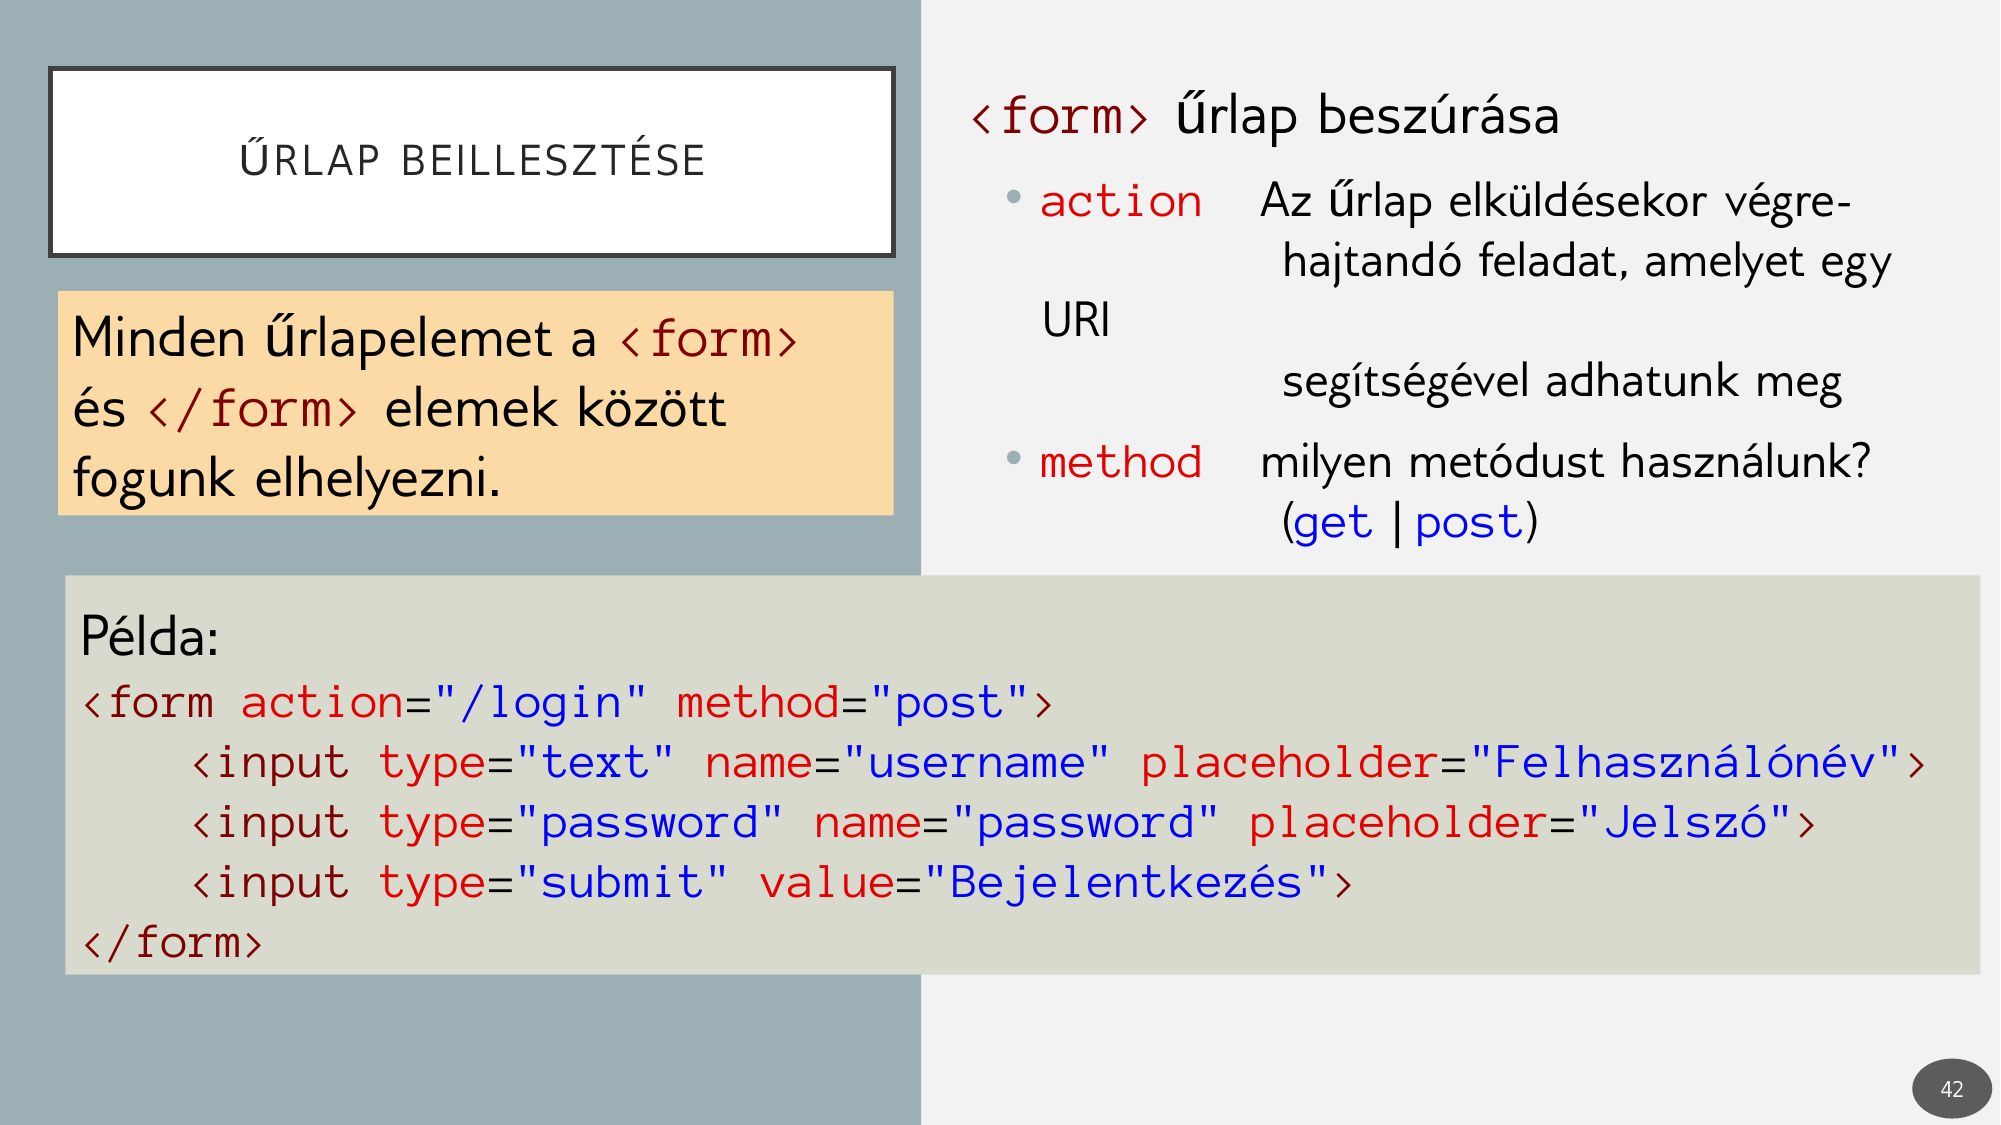

# Űrlap beillesztése
<form> űrlap beszúrása
action  Az űrlap elküldésekor végre-
                hajtandó feladat, amelyet egy URI
                segítségével adhatunk meg
method  milyen metódust használunk?
                (get | post)
Minden űrlapelemet a <form> és </form> elemek között fogunk elhelyezni.

Példa:
<form action="/login" method="post">
    <input type="text" name="username" placeholder="Felhasználónév">
    <input type="password" name="password" placeholder="Jelszó">
    <input type="submit" value="Bejelentkezés">
</form>
42